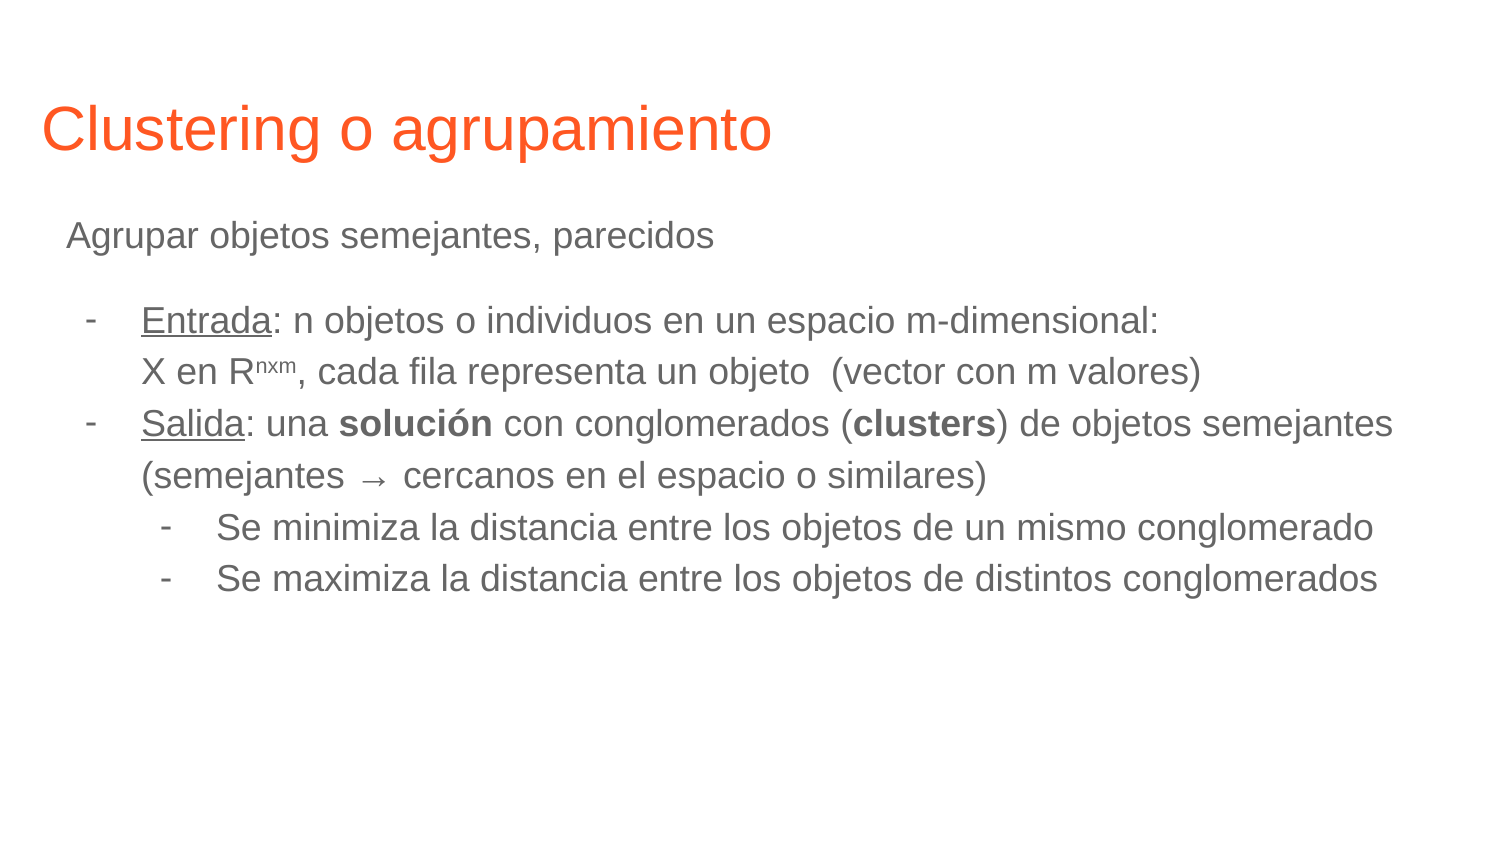

Clustering o agrupamiento
Agrupar objetos semejantes, parecidos
Entrada: n objetos o individuos en un espacio m-dimensional:
X en Rnxm, cada fila representa un objeto  (vector con m valores)
Salida: una solución con conglomerados (clusters) de objetos semejantes
(semejantes → cercanos en el espacio o similares)
Se minimiza la distancia entre los objetos de un mismo conglomerado
Se maximiza la distancia entre los objetos de distintos conglomerados